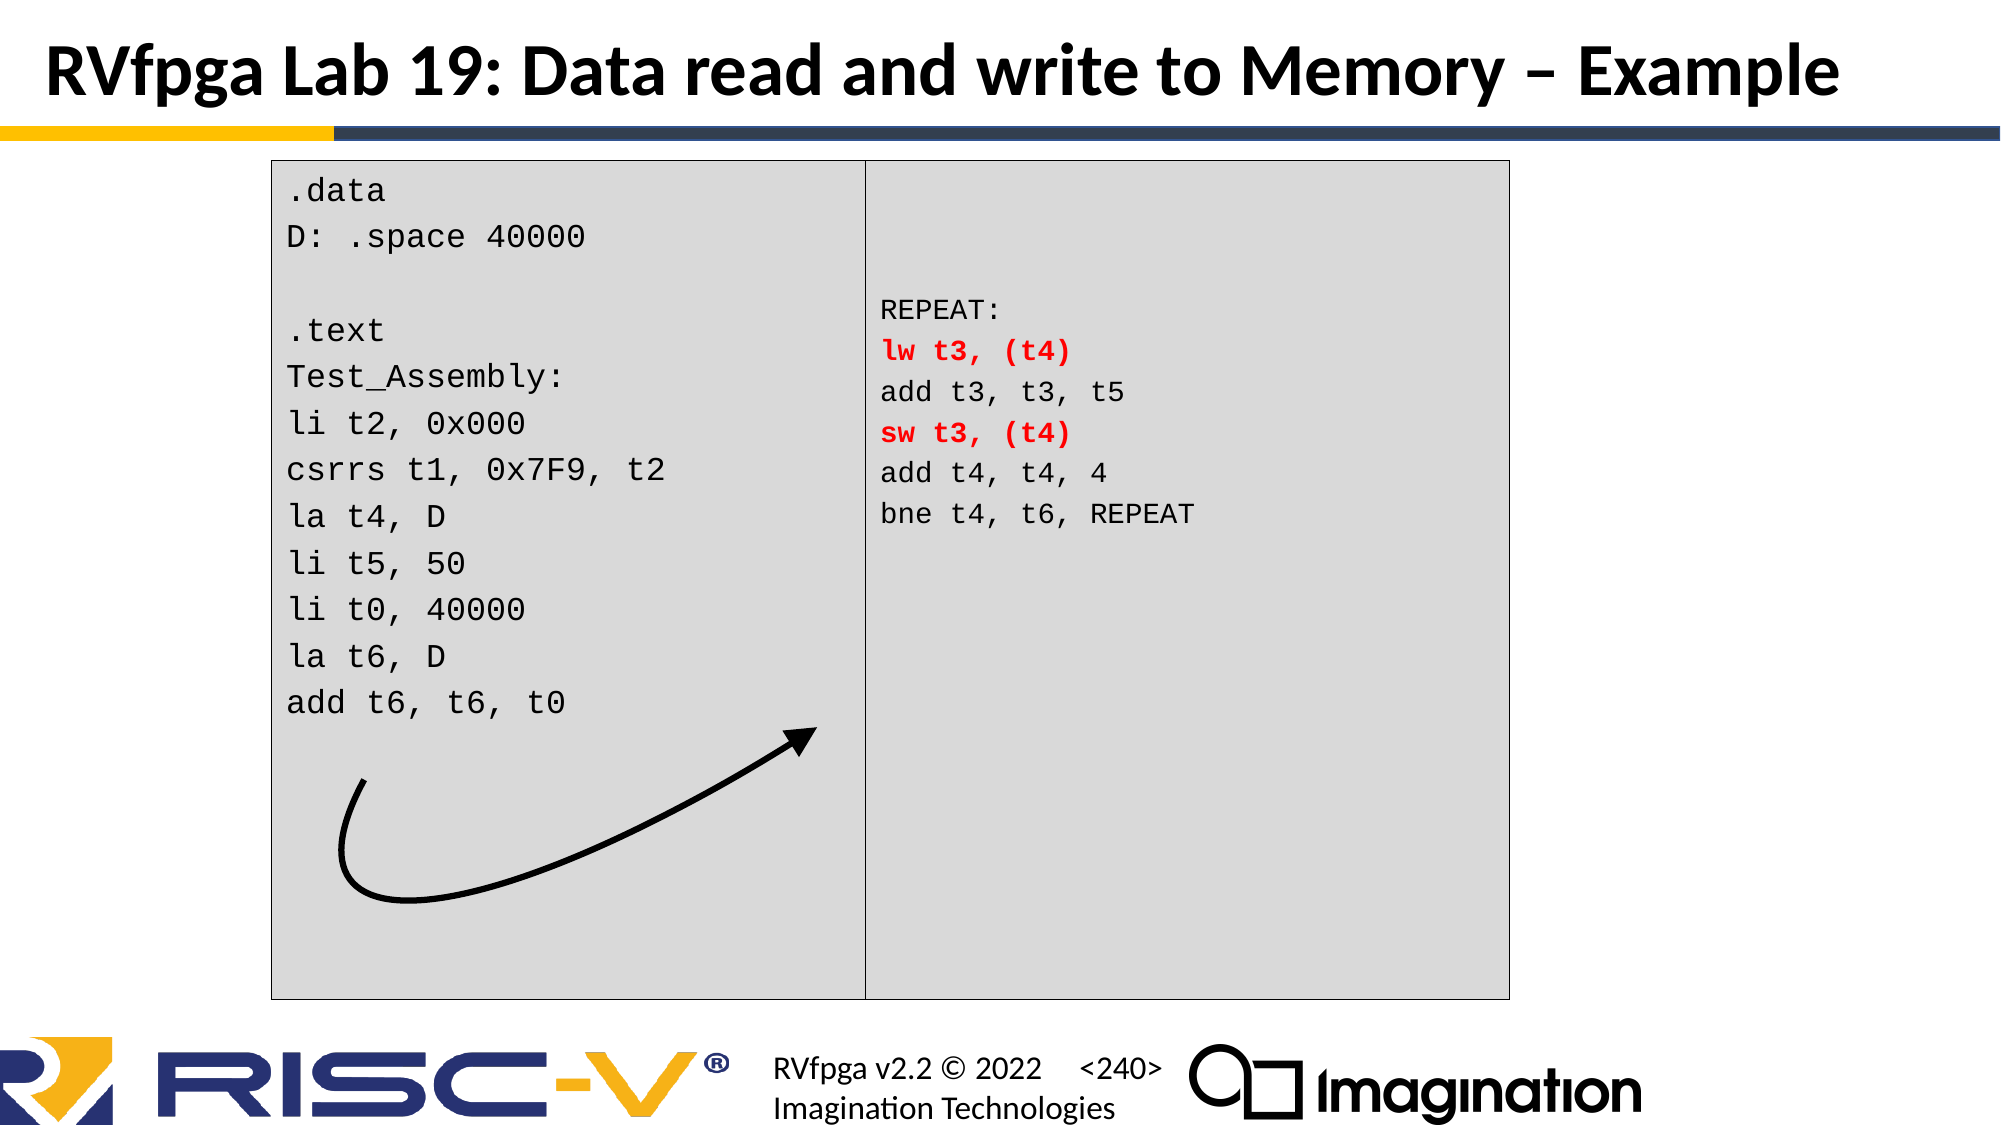

# RVfpga Lab 19: Data read and write to Memory – Example
.data
D: .space 40000

.text
Test_Assembly:
li t2, 0x000
csrrs t1, 0x7F9, t2
la t4, D
li t5, 50
li t0, 40000
la t6, D
add t6, t6, t0

REPEAT:
lw t3, (t4)
add t3, t3, t5
sw t3, (t4)
add t4, t4, 4
bne t4, t6, REPEAT